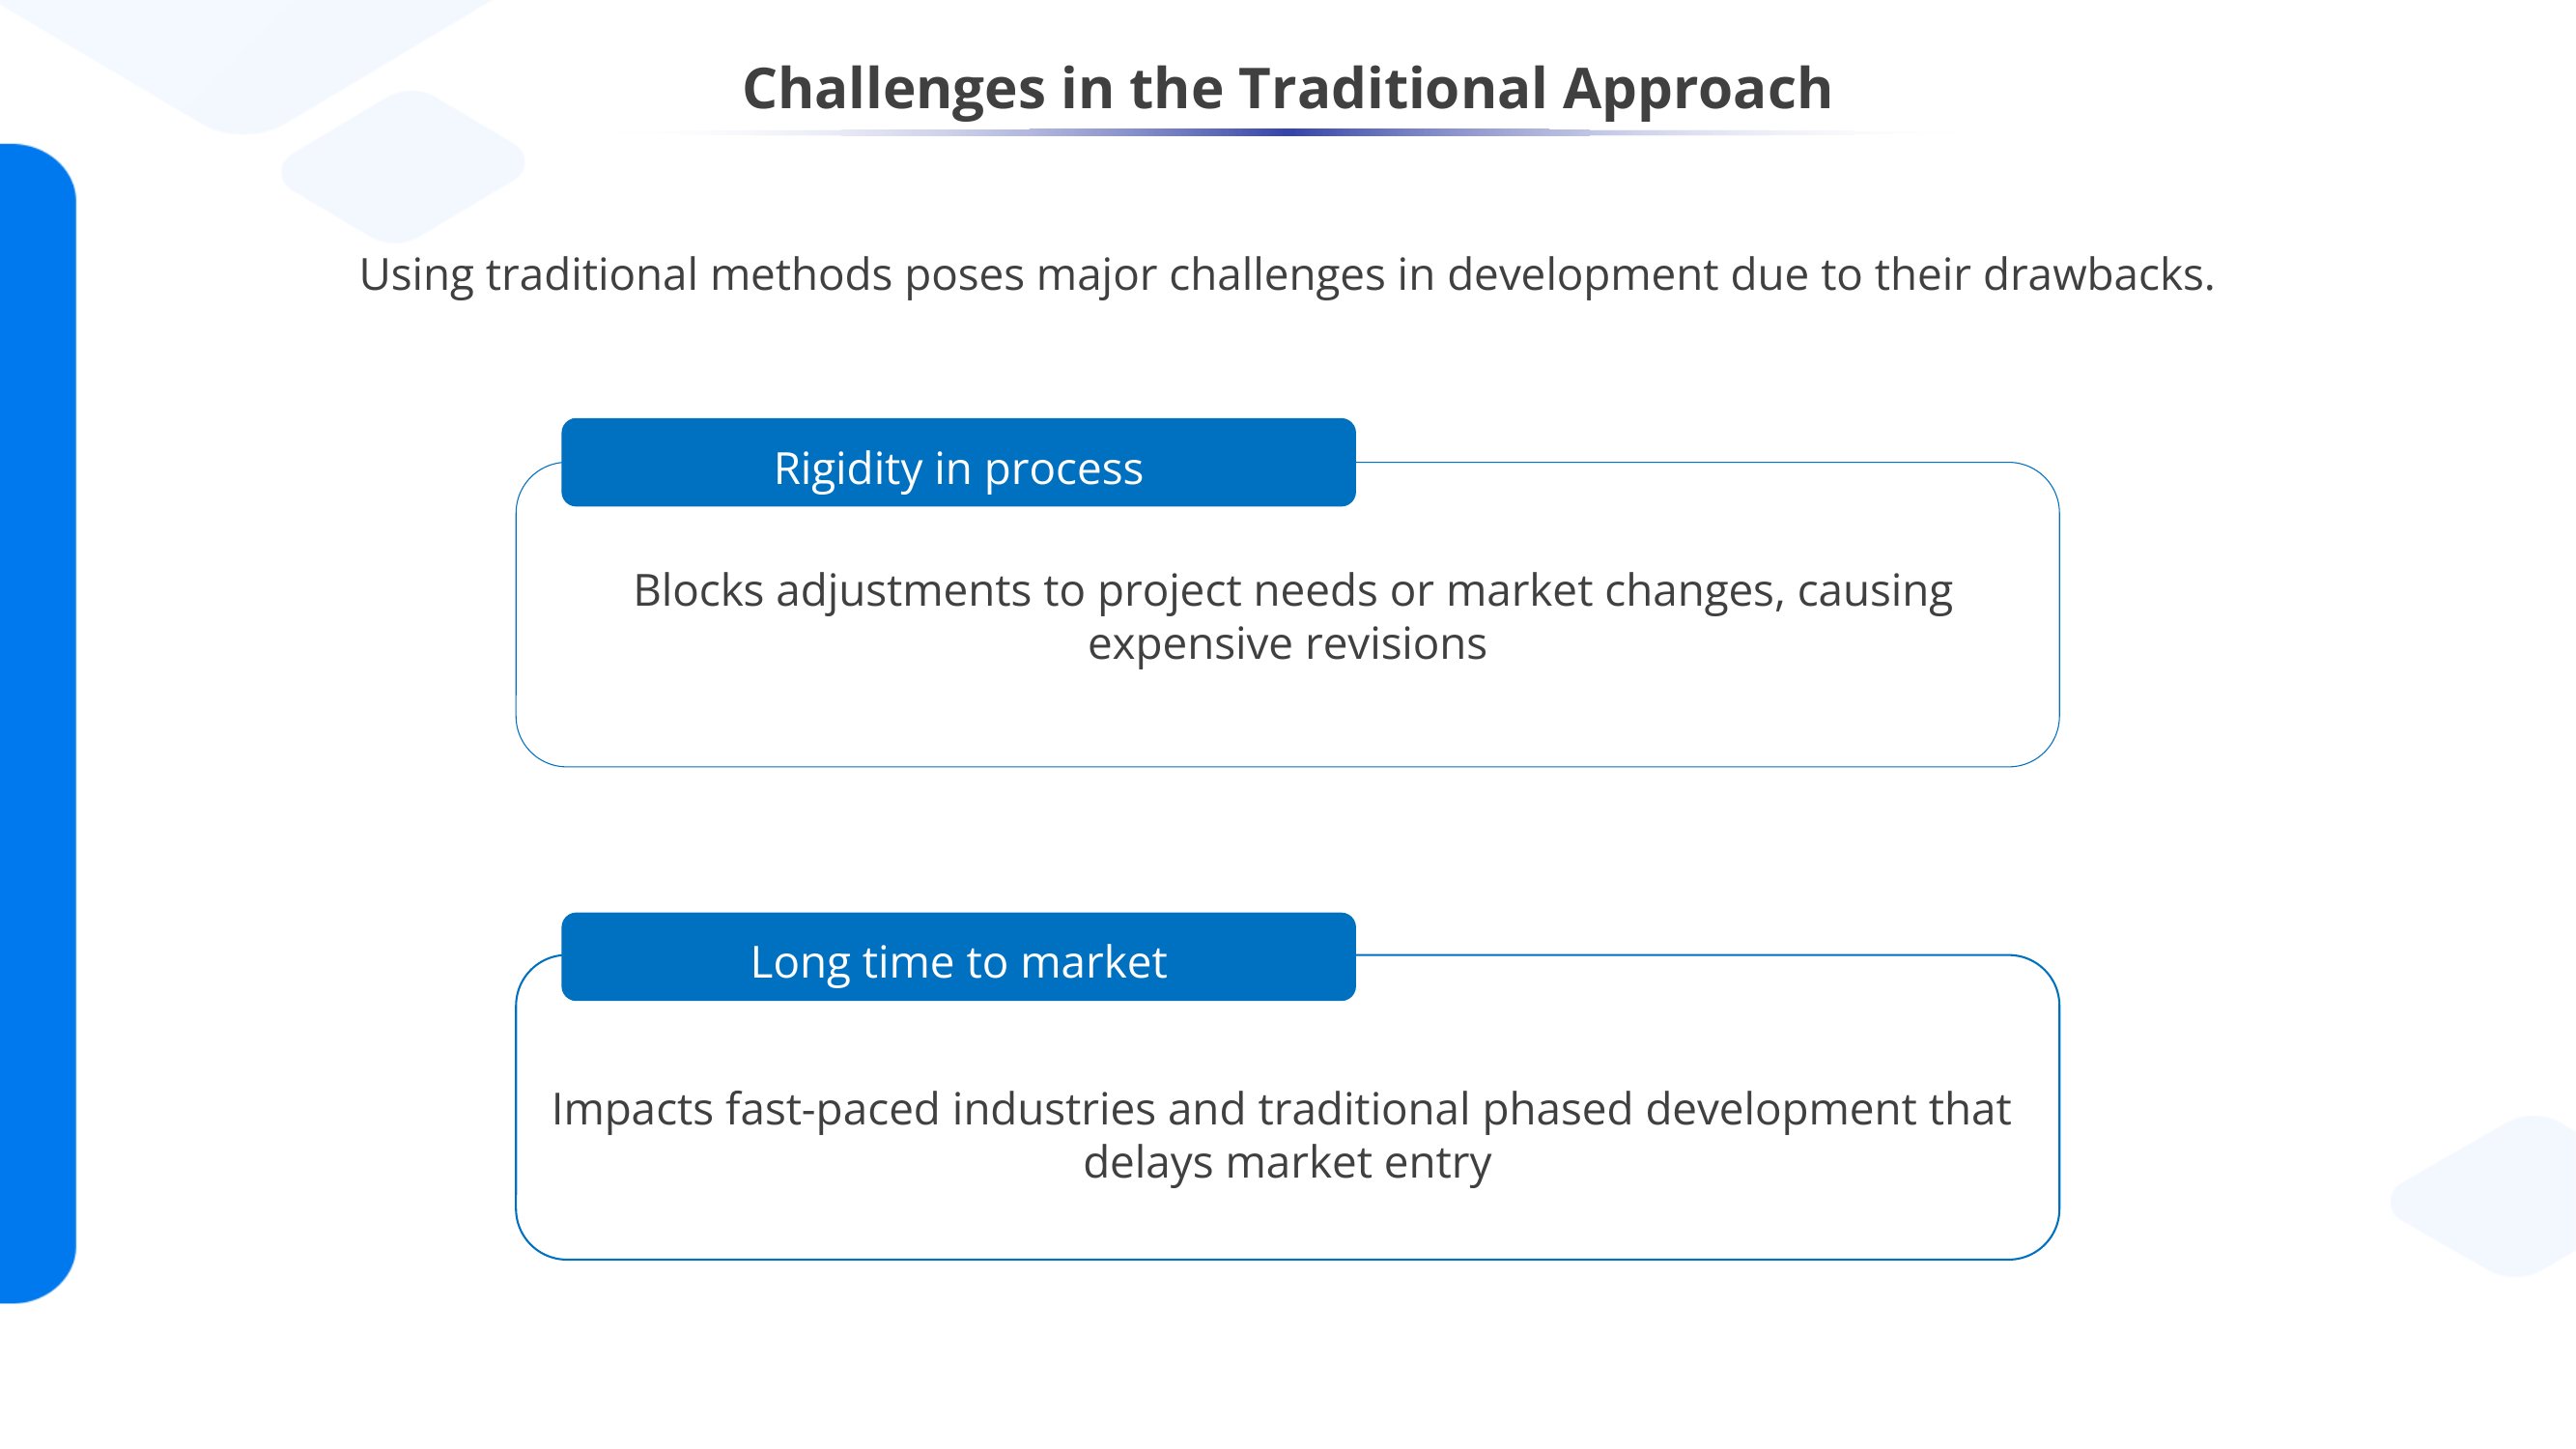

# Challenges in the Traditional Approach

Using traditional methods poses major challenges in development due to their drawbacks.
Rigidity in process
 Blocks adjustments to project needs or market changes, causing expensive revisions
Long time to market

Impacts fast-paced industries and traditional phased development that  delays market entry